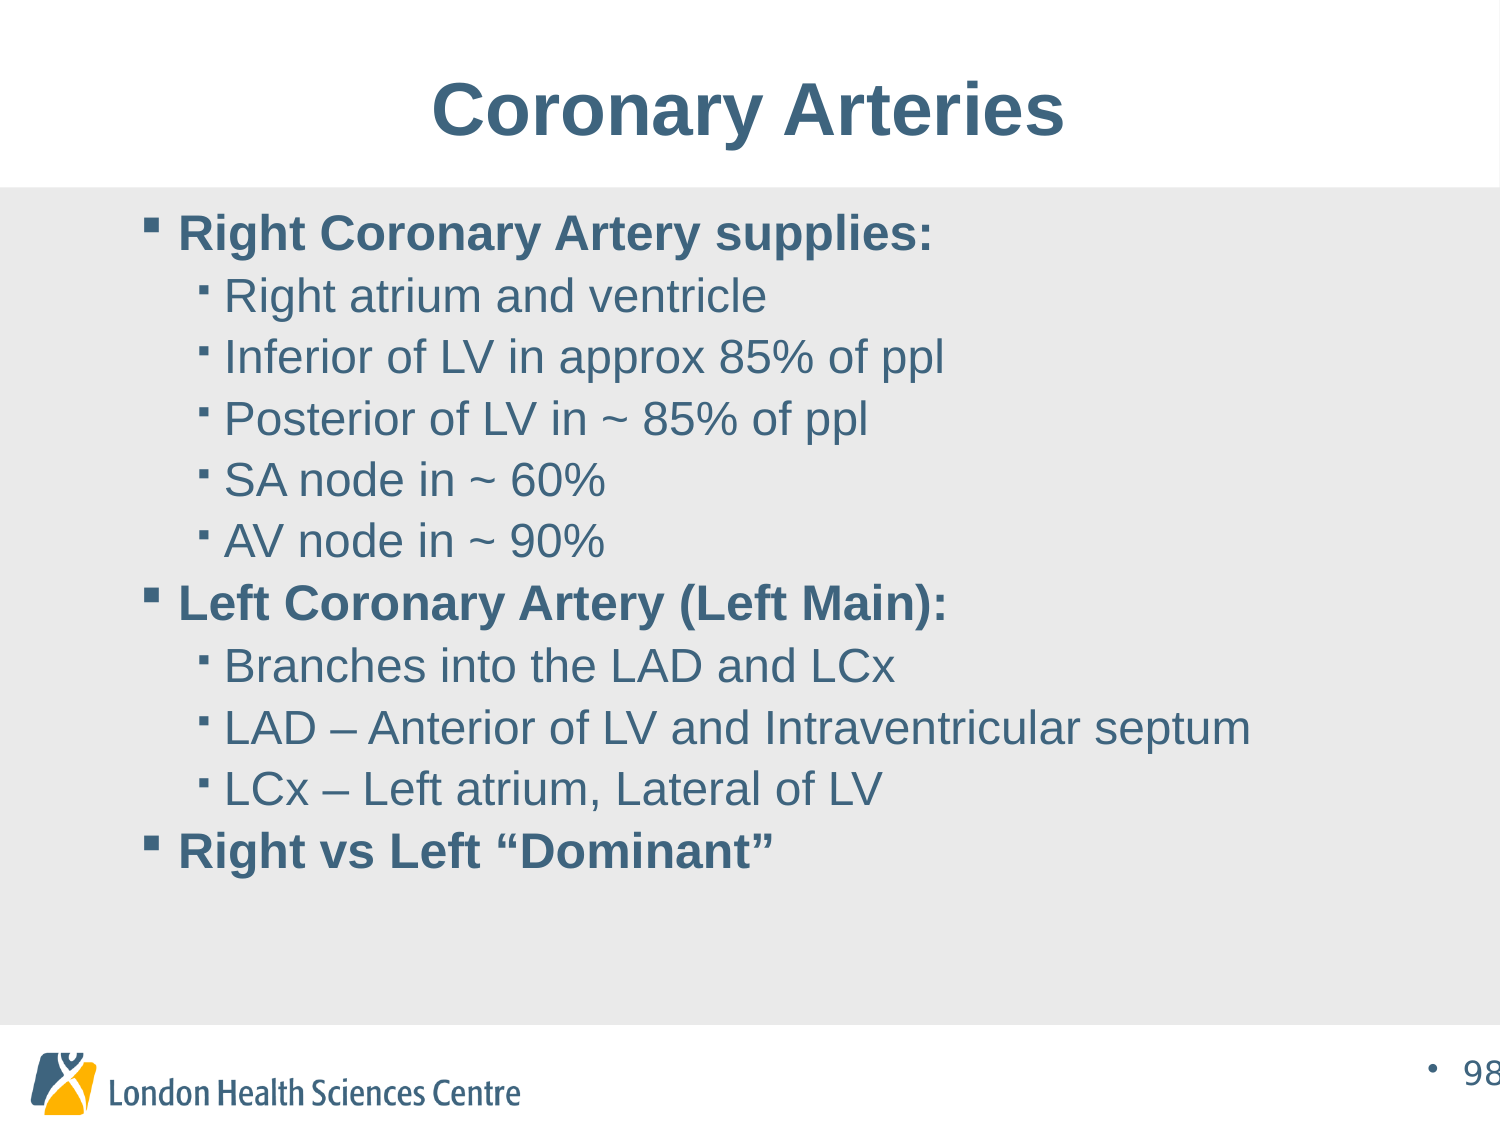

# Coronary Arteries
Right Coronary Artery supplies:
Right atrium and ventricle
Inferior of LV in approx 85% of ppl
Posterior of LV in ~ 85% of ppl
SA node in ~ 60%
AV node in ~ 90%
Left Coronary Artery (Left Main):
Branches into the LAD and LCx
LAD – Anterior of LV and Intraventricular septum
LCx – Left atrium, Lateral of LV
Right vs Left “Dominant”